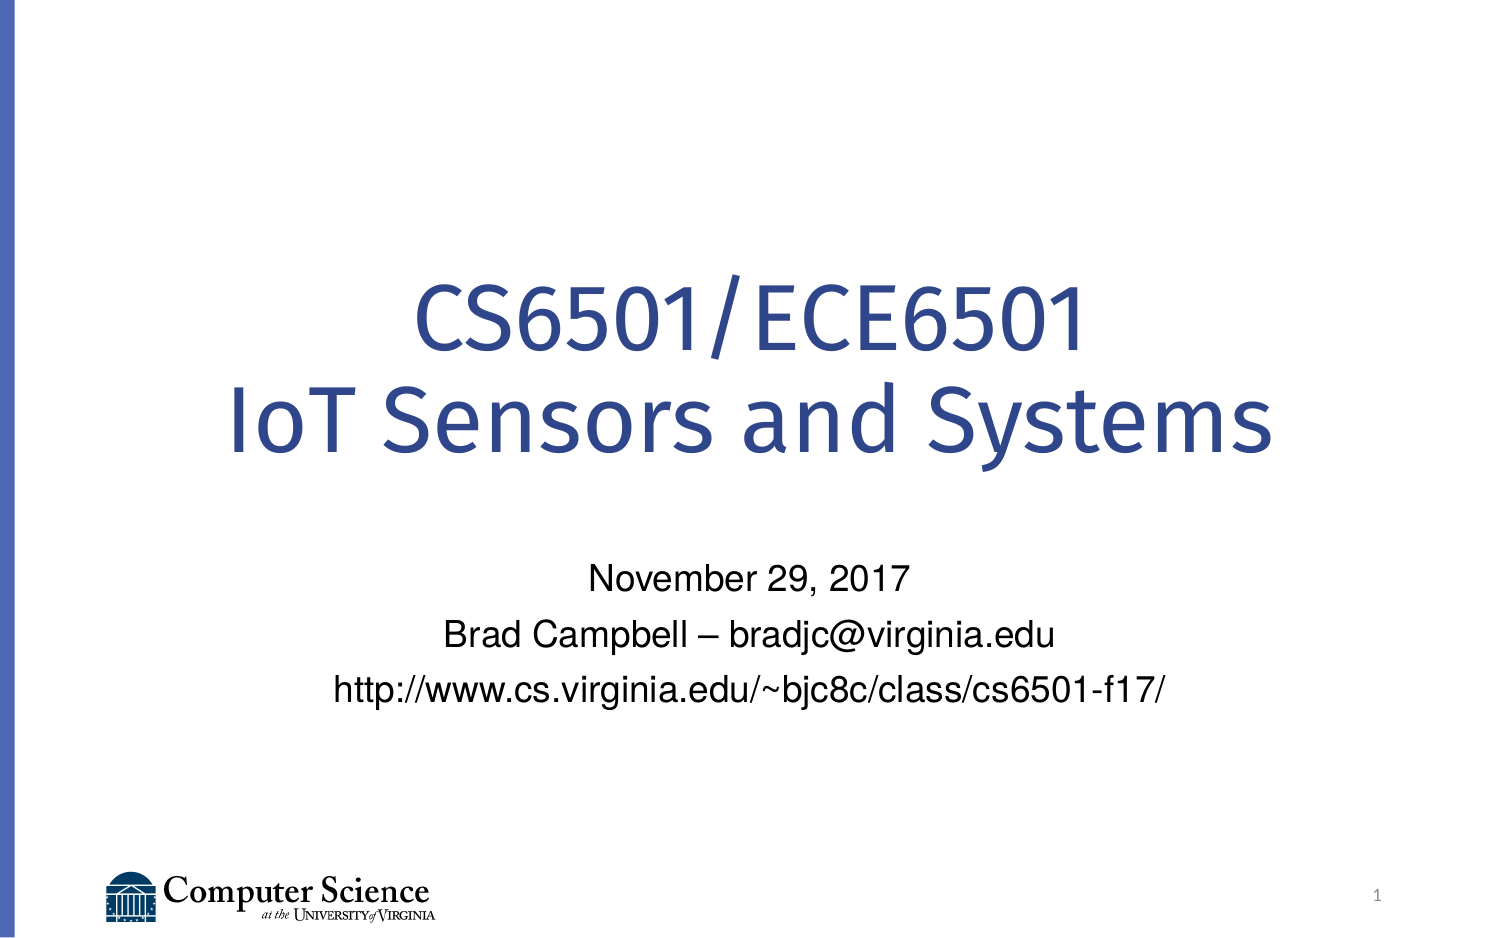

# CS6501/ECE6501 IoT Sensors and Systems

November 29, 2017
Brad Campbell – bradjc@virginia.edu
http://www.cs.virginia.edu/~bjc8c/class/cs6501-f17/
1